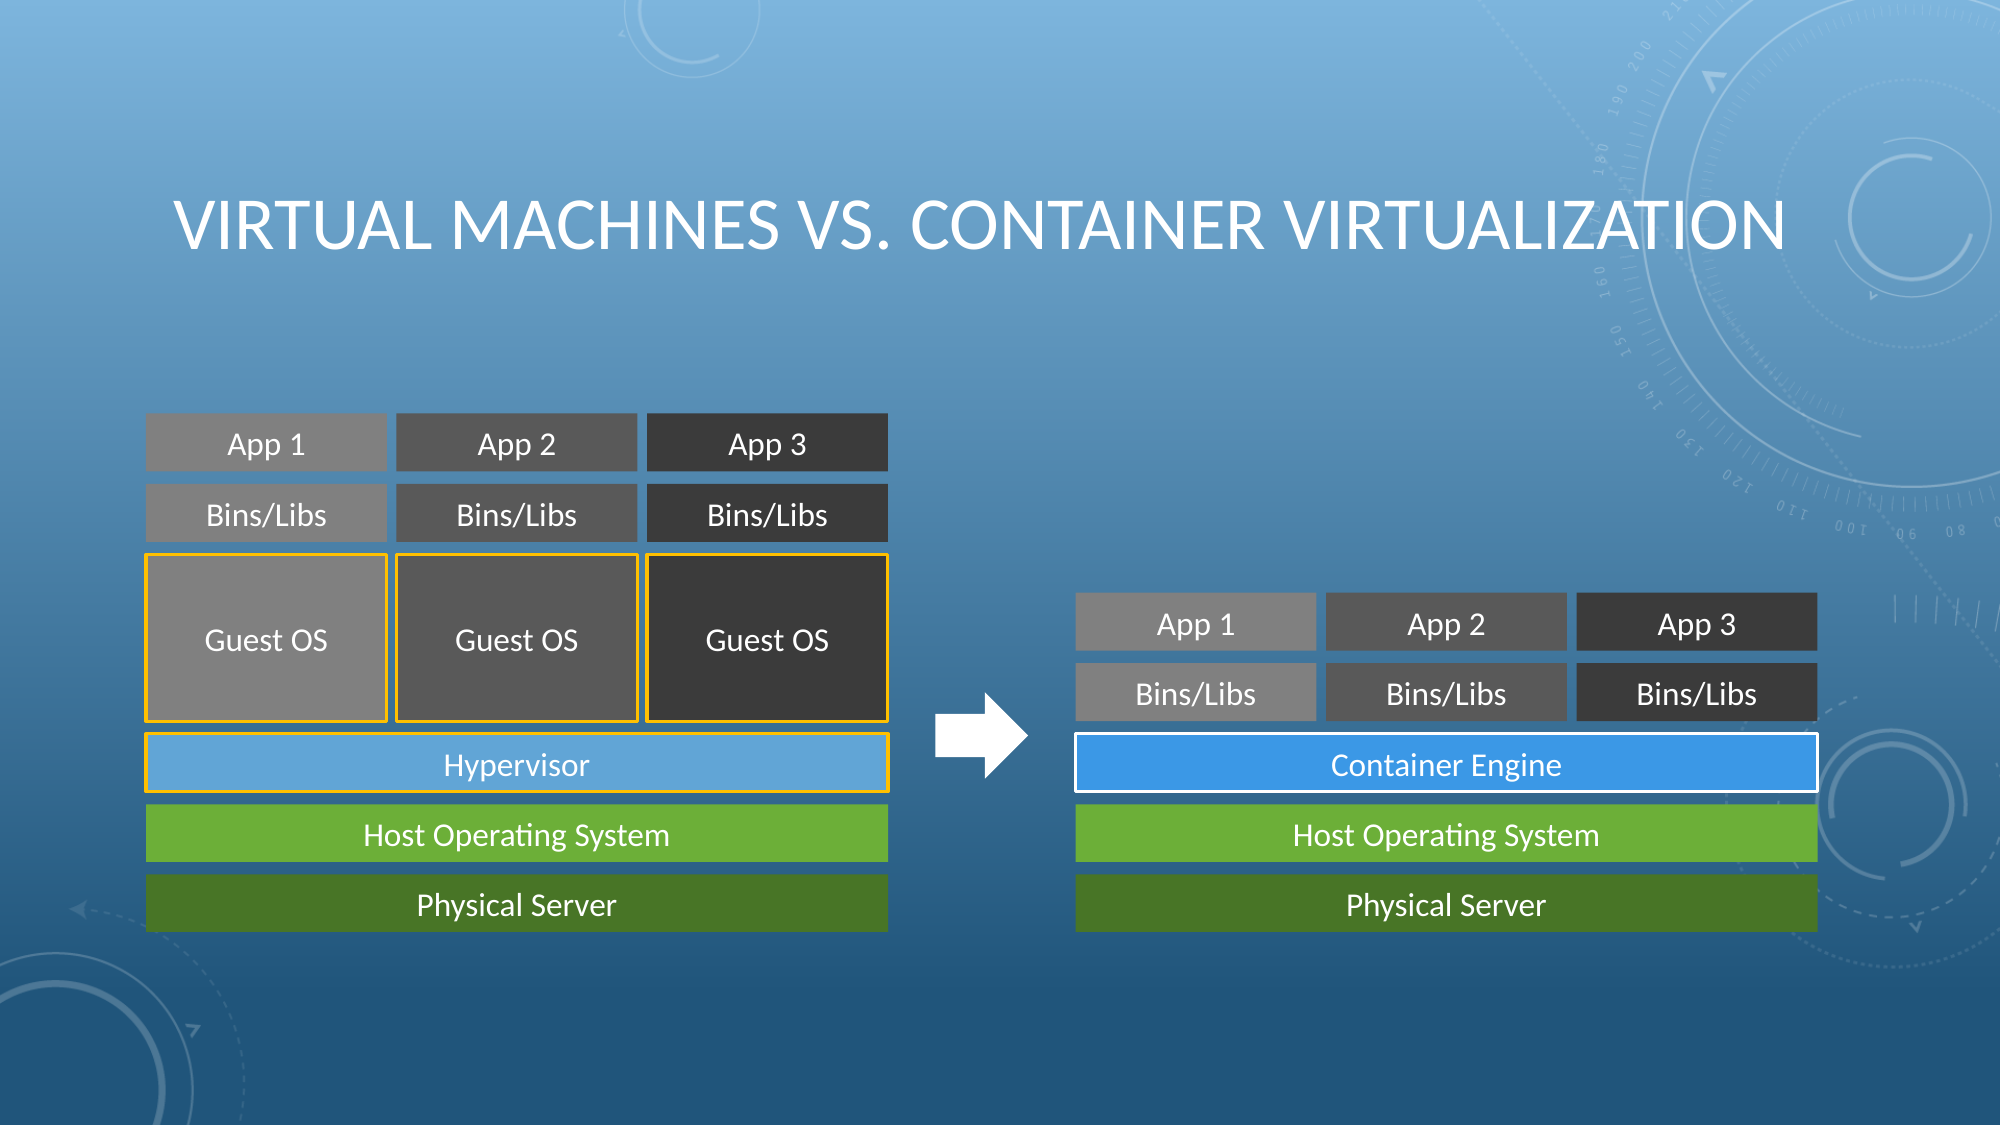

# Virtual machines vs. container virtualization
App 2
App 3
App 1
Bins/Libs
Bins/Libs
Bins/Libs
Guest OS
Guest OS
Guest OS
Hypervisor
Host Operating System
Physical Server
App 2
App 3
App 1
Bins/Libs
Bins/Libs
Bins/Libs
Container Engine
Host Operating System
Physical Server